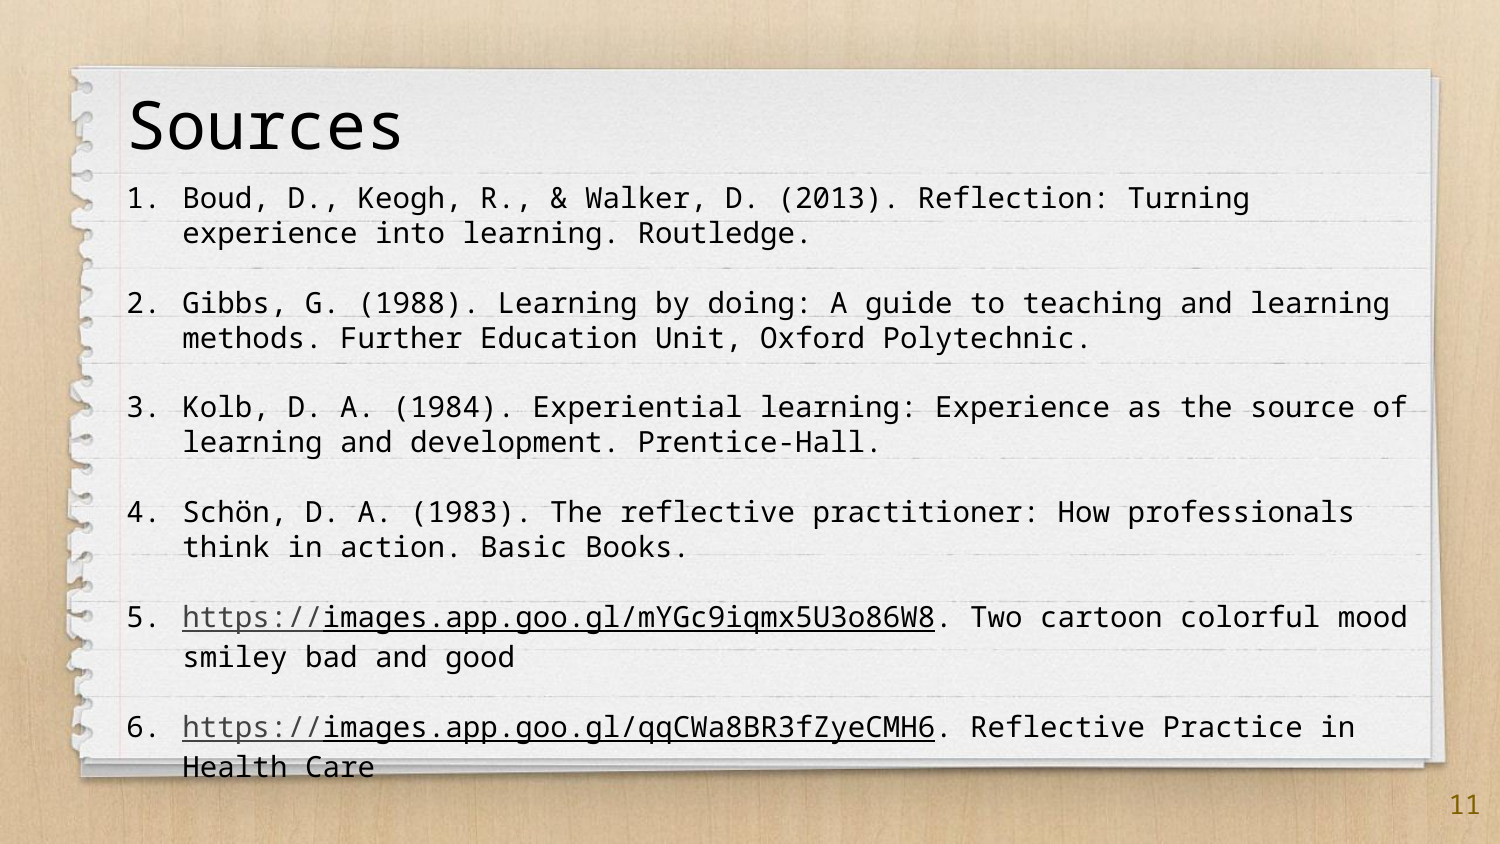

Sources
Boud, D., Keogh, R., & Walker, D. (2013). Reflection: Turning experience into learning. Routledge.

Gibbs, G. (1988). Learning by doing: A guide to teaching and learning methods. Further Education Unit, Oxford Polytechnic.

Kolb, D. A. (1984). Experiential learning: Experience as the source of learning and development. Prentice-Hall.

Schön, D. A. (1983). The reflective practitioner: How professionals think in action. Basic Books.

https://images.app.goo.gl/mYGc9iqmx5U3o86W8. Two cartoon colorful mood smiley bad and good

https://images.app.goo.gl/qqCWa8BR3fZyeCMH6. Reflective Practice in Health Care
11